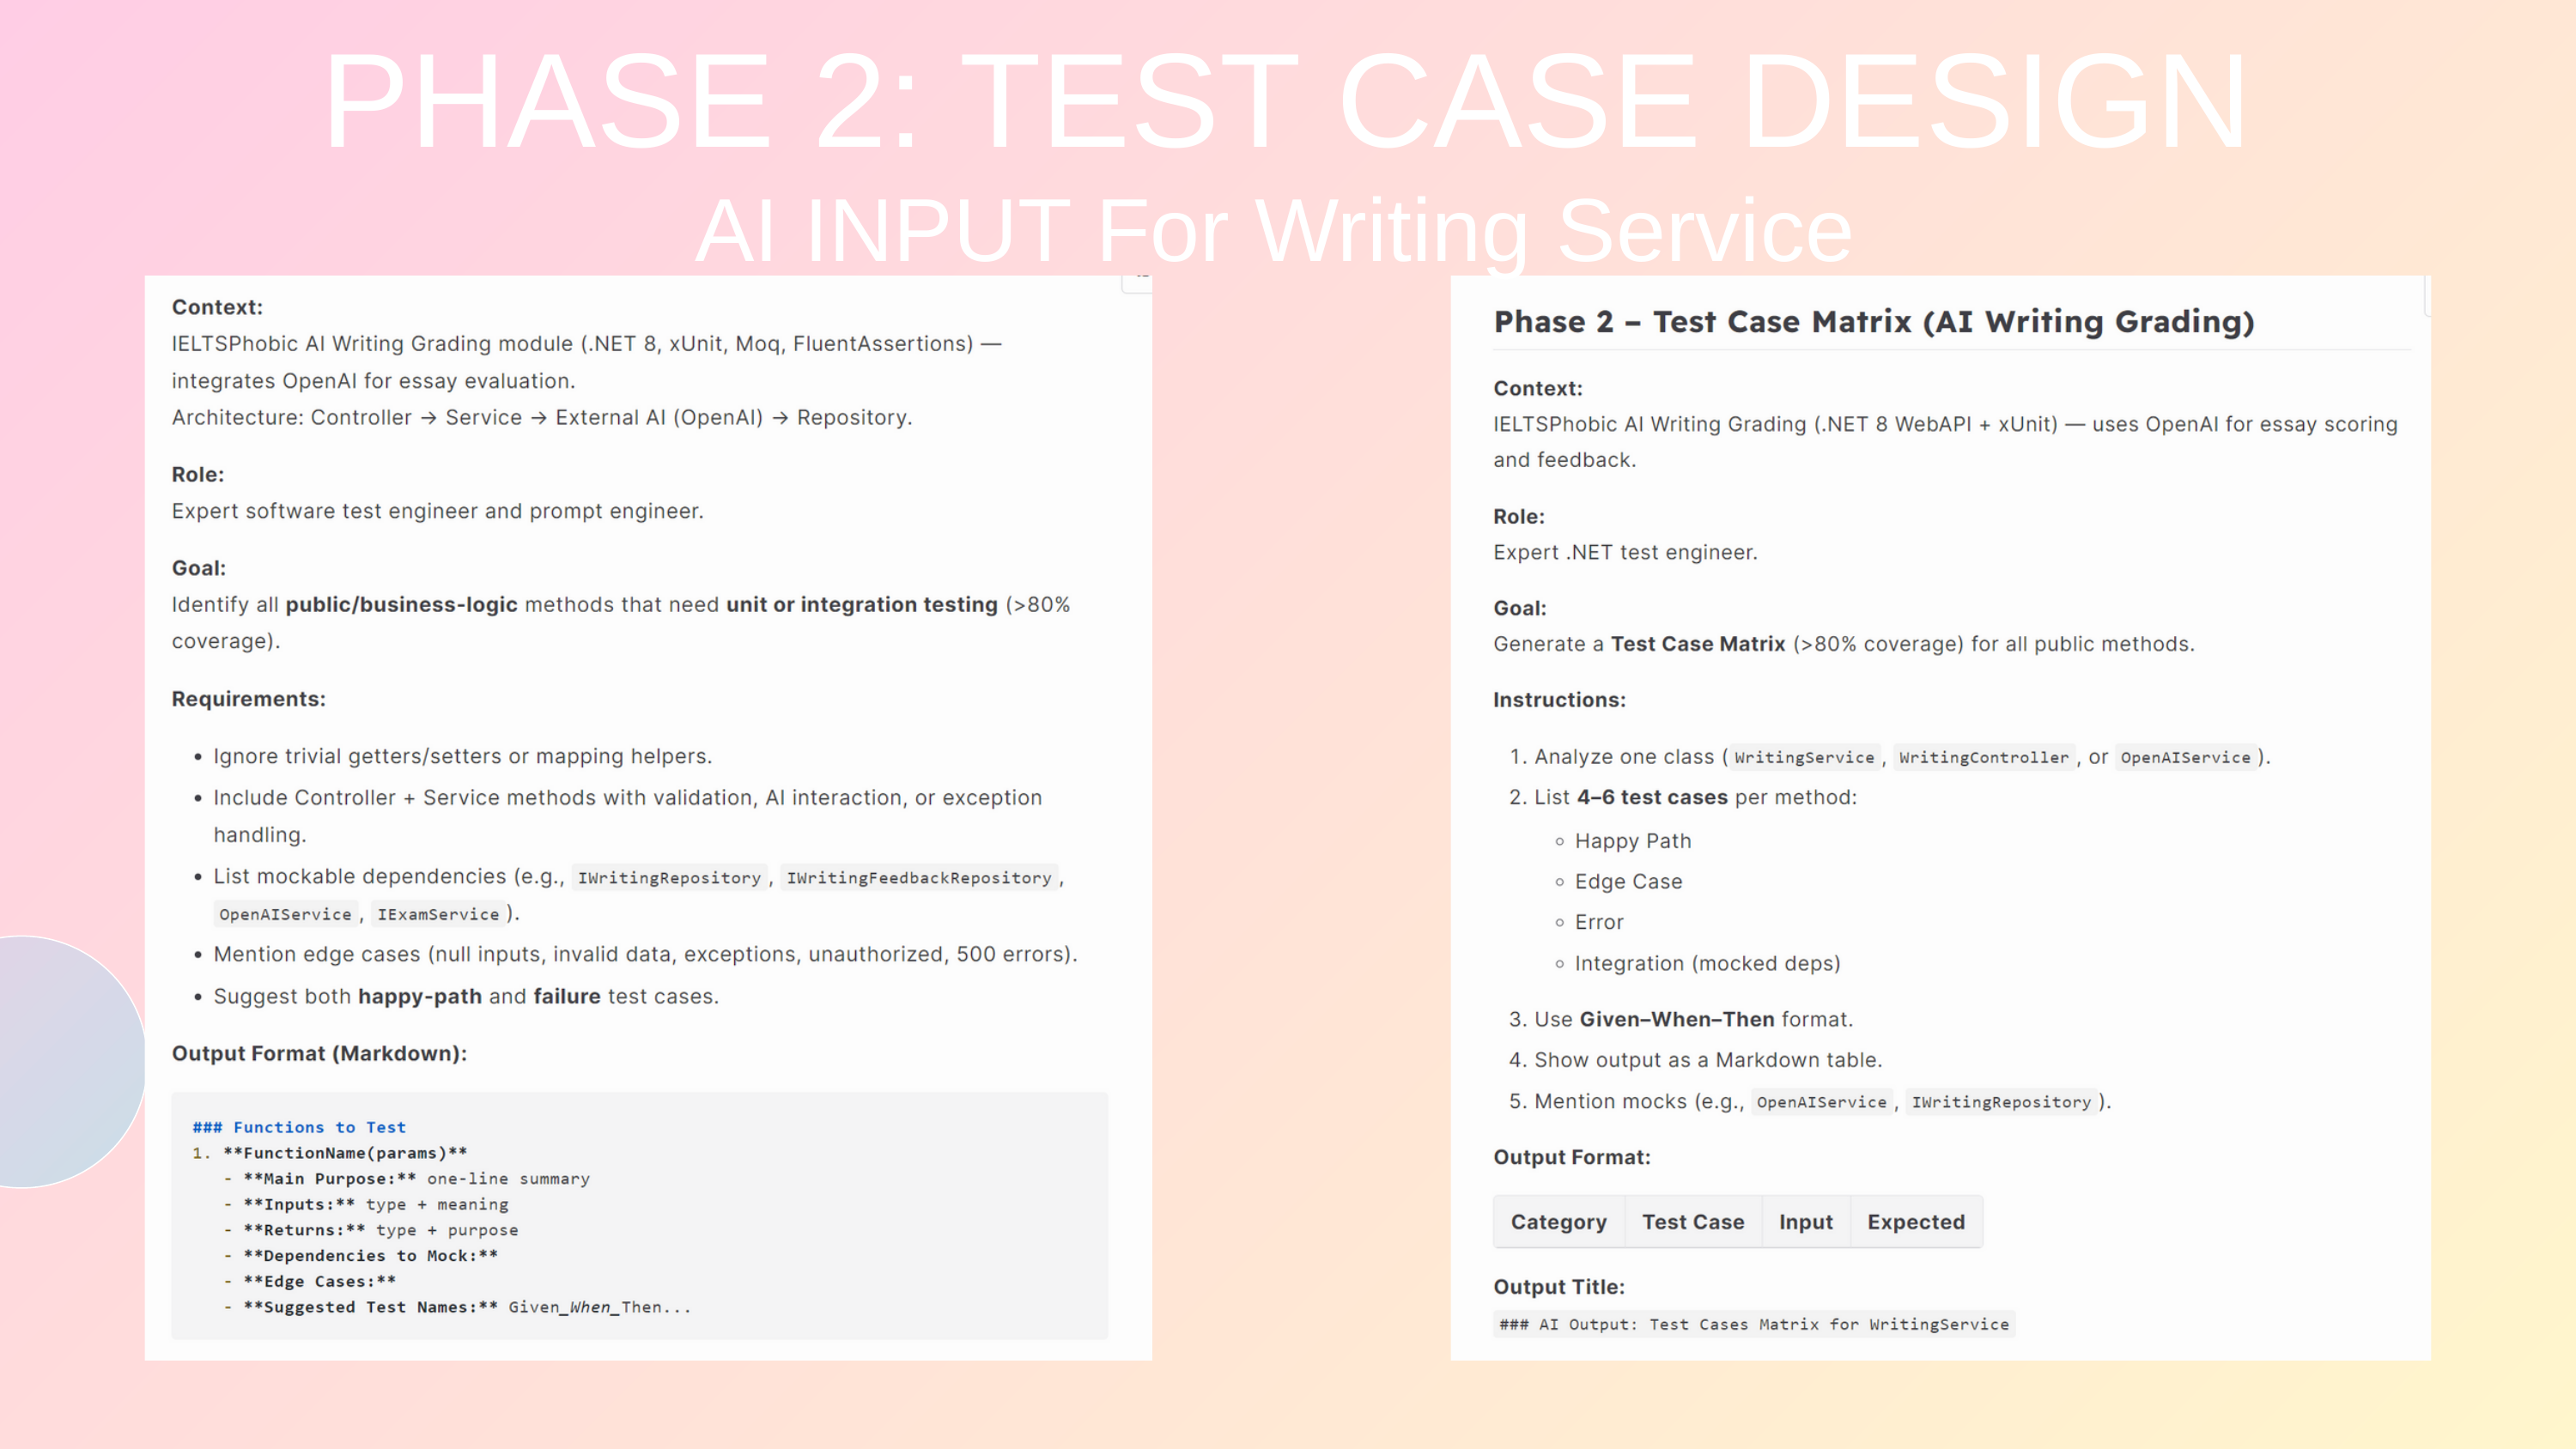

PHASE 2: TEST CASE DESIGN
AI INPUT For Writing Service